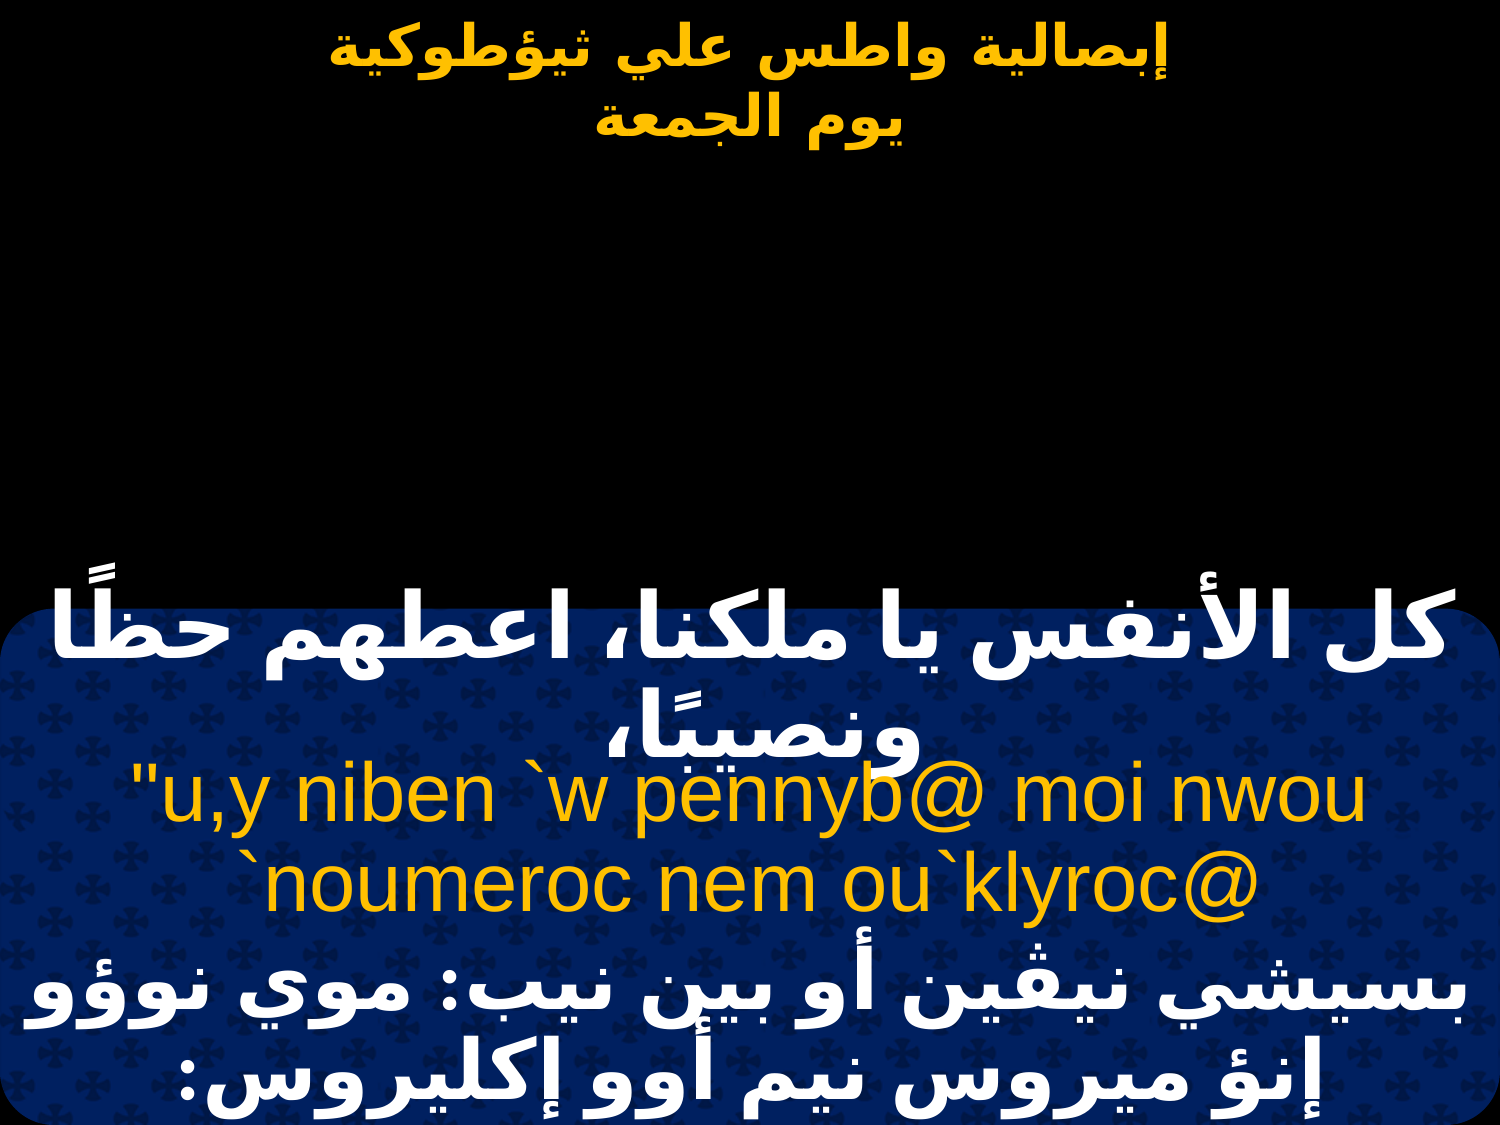

#
كل الأنفس يا ملكنا، اعطهم حظًا ونصيبًا،
"u,y niben `w pennyb@ moi nwou `noumeroc nem ou`klyroc@
بسيشي نيڤين أو بين نيب: موي نوؤو إنؤ ميروس نيم أوو إكليروس: